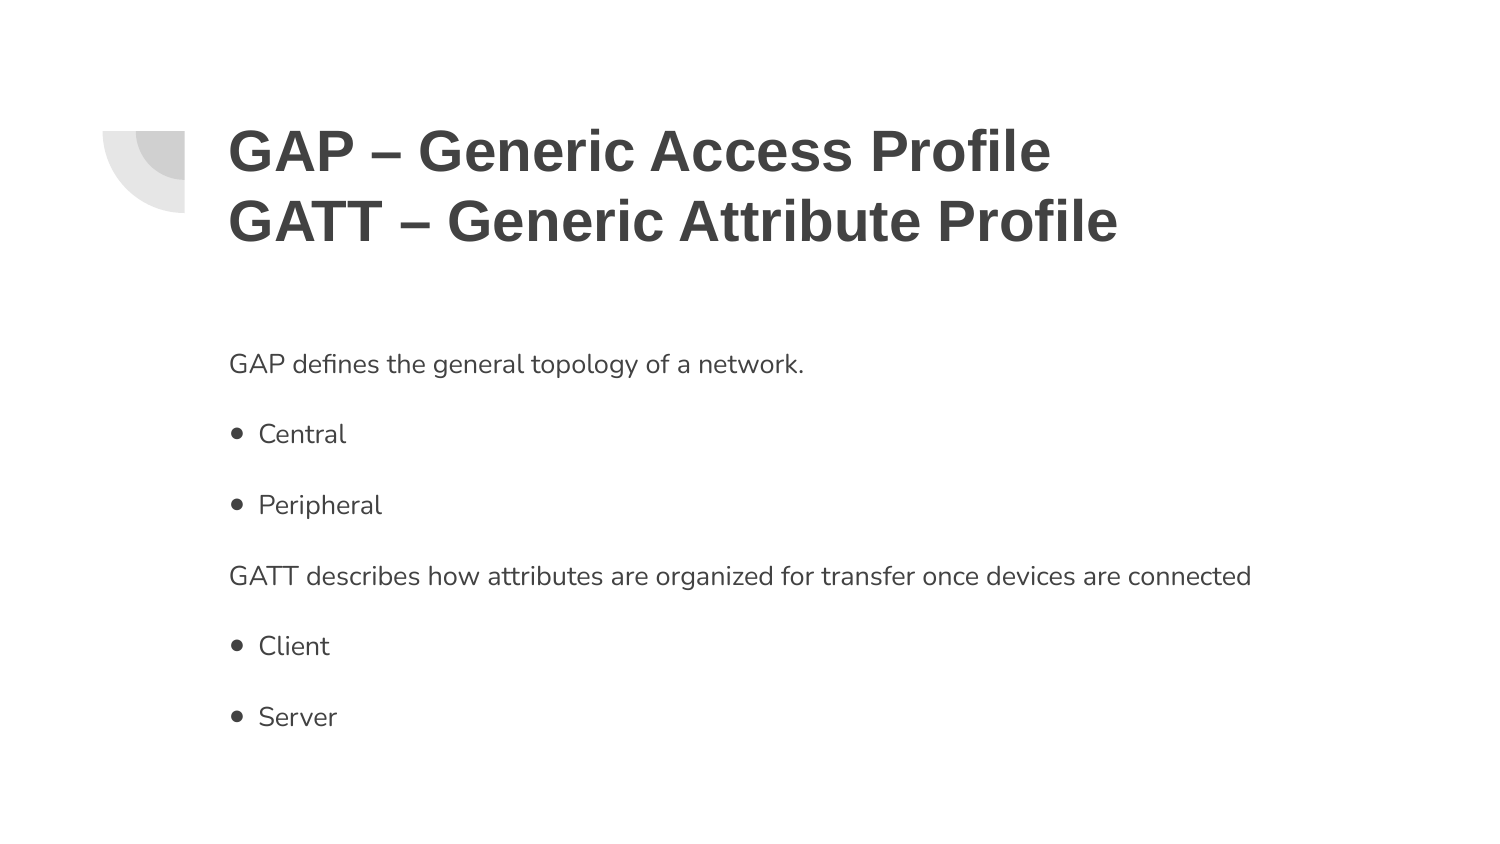

# GAP – Generic Access Profile GATT – Generic Attribute Profile
GAP defines the general topology of a network.
Central
Peripheral
GATT describes how attributes are organized for transfer once devices are connected
Client
Server